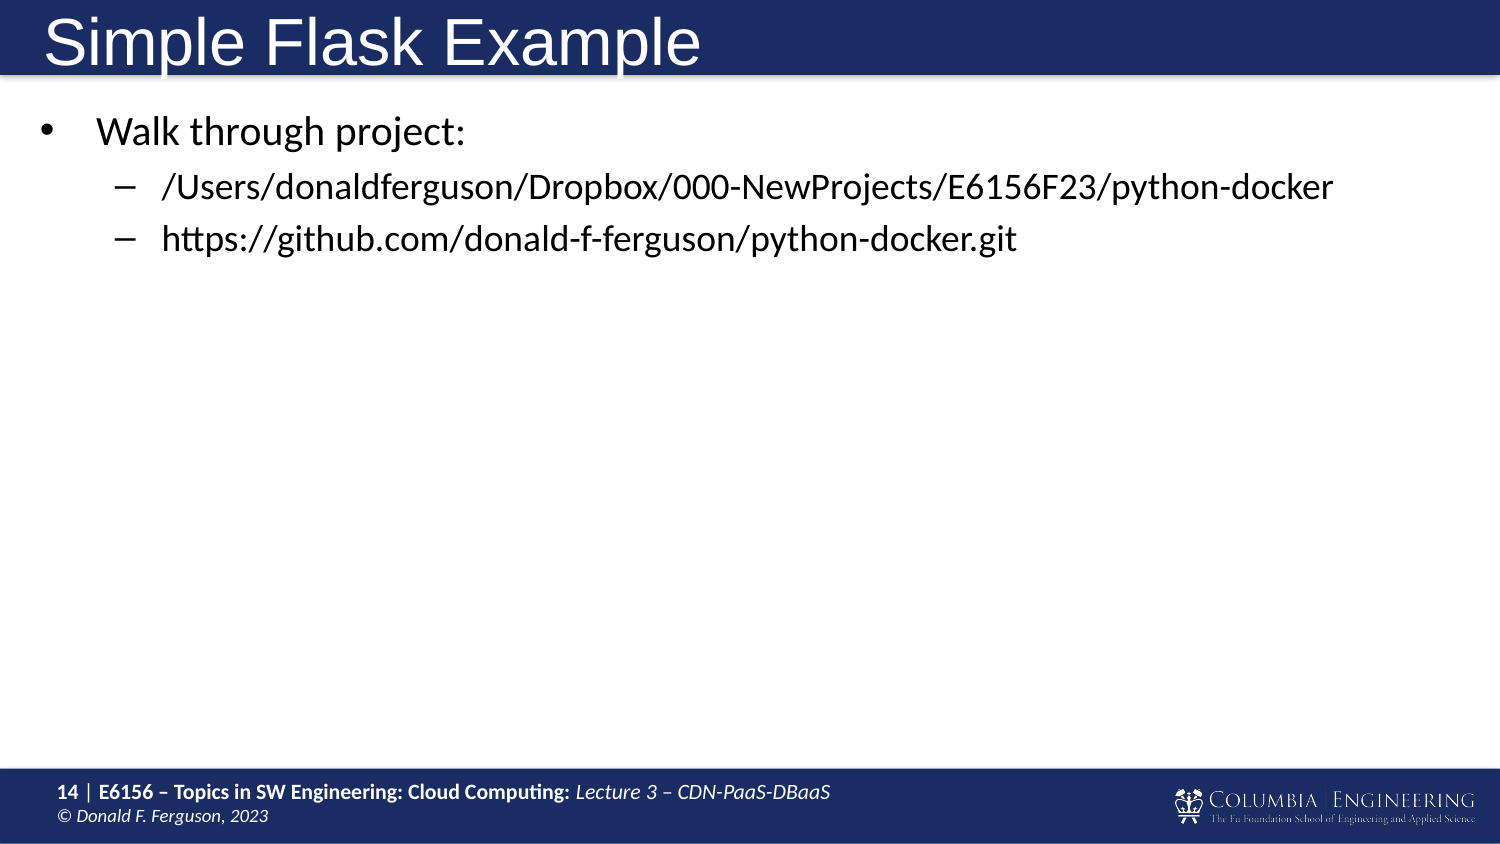

# Simple Flask Example
Walk through project:
/Users/donaldferguson/Dropbox/000-NewProjects/E6156F23/python-docker
https://github.com/donald-f-ferguson/python-docker.git